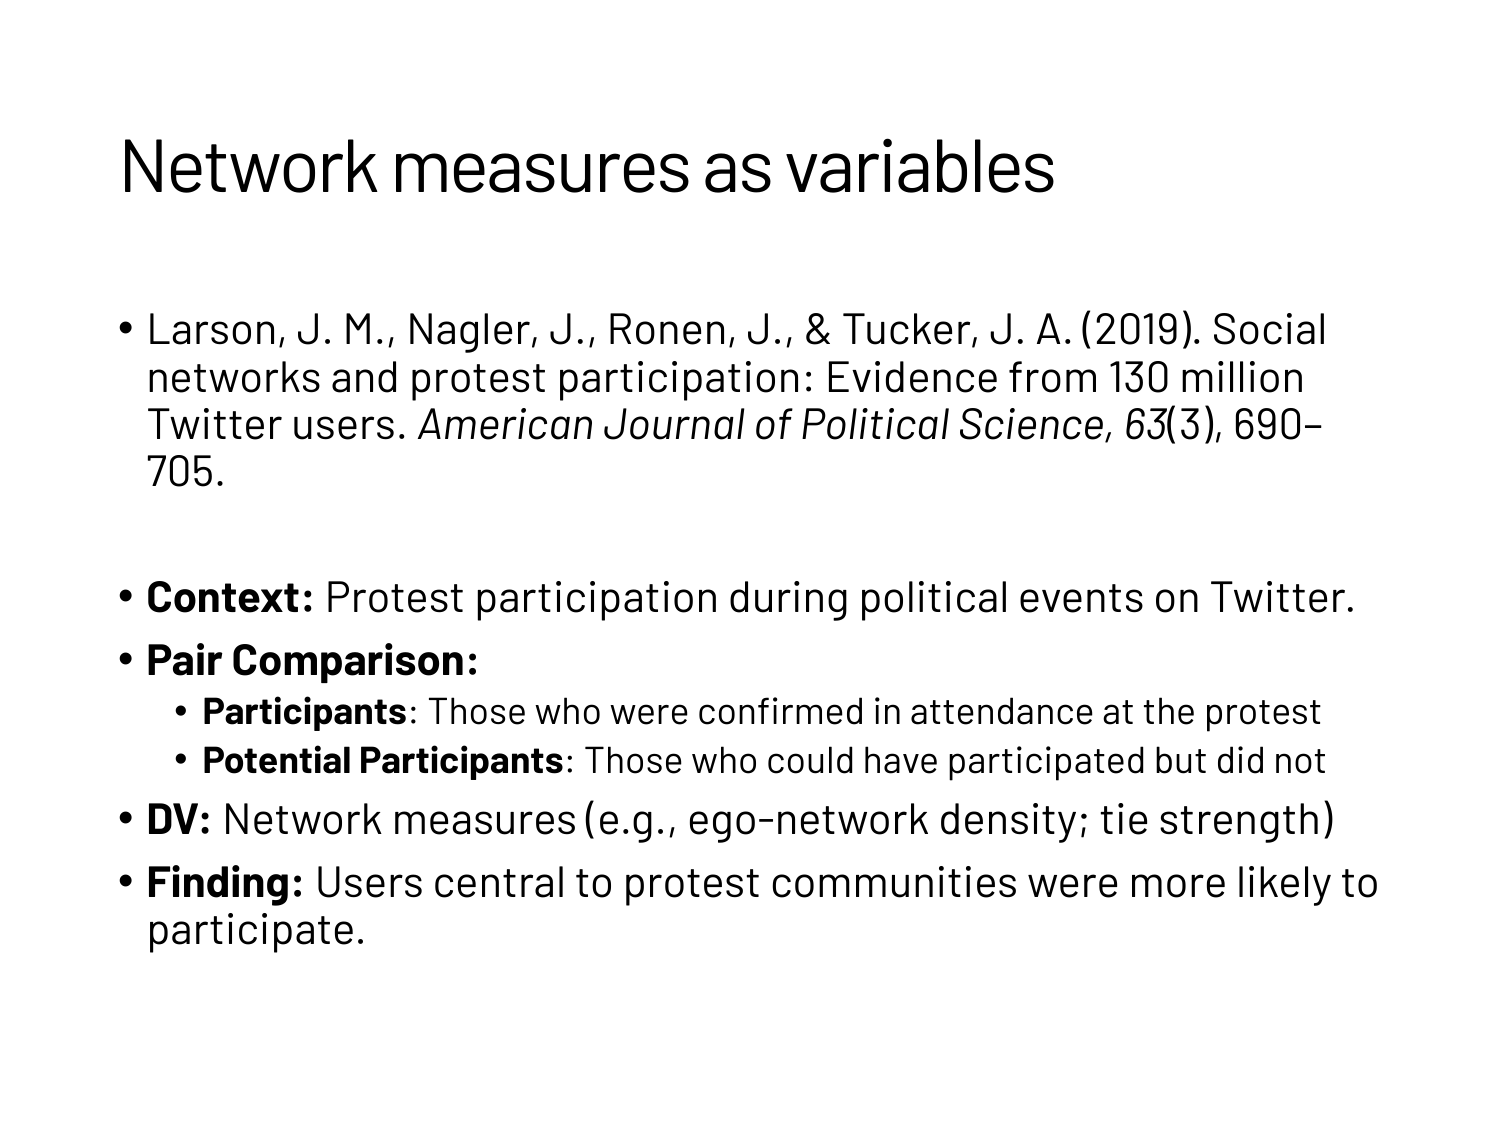

# Network measures as variables
Larson, J. M., Nagler, J., Ronen, J., & Tucker, J. A. (2019). Social networks and protest participation: Evidence from 130 million Twitter users. American Journal of Political Science, 63(3), 690–705.

Context: Protest participation during political events on Twitter.
Pair Comparison:
Participants: Those who were confirmed in attendance at the protest
Potential Participants: Those who could have participated but did not
DV: Network measures (e.g., ego-network density; tie strength)
Finding: Users central to protest communities were more likely to participate.